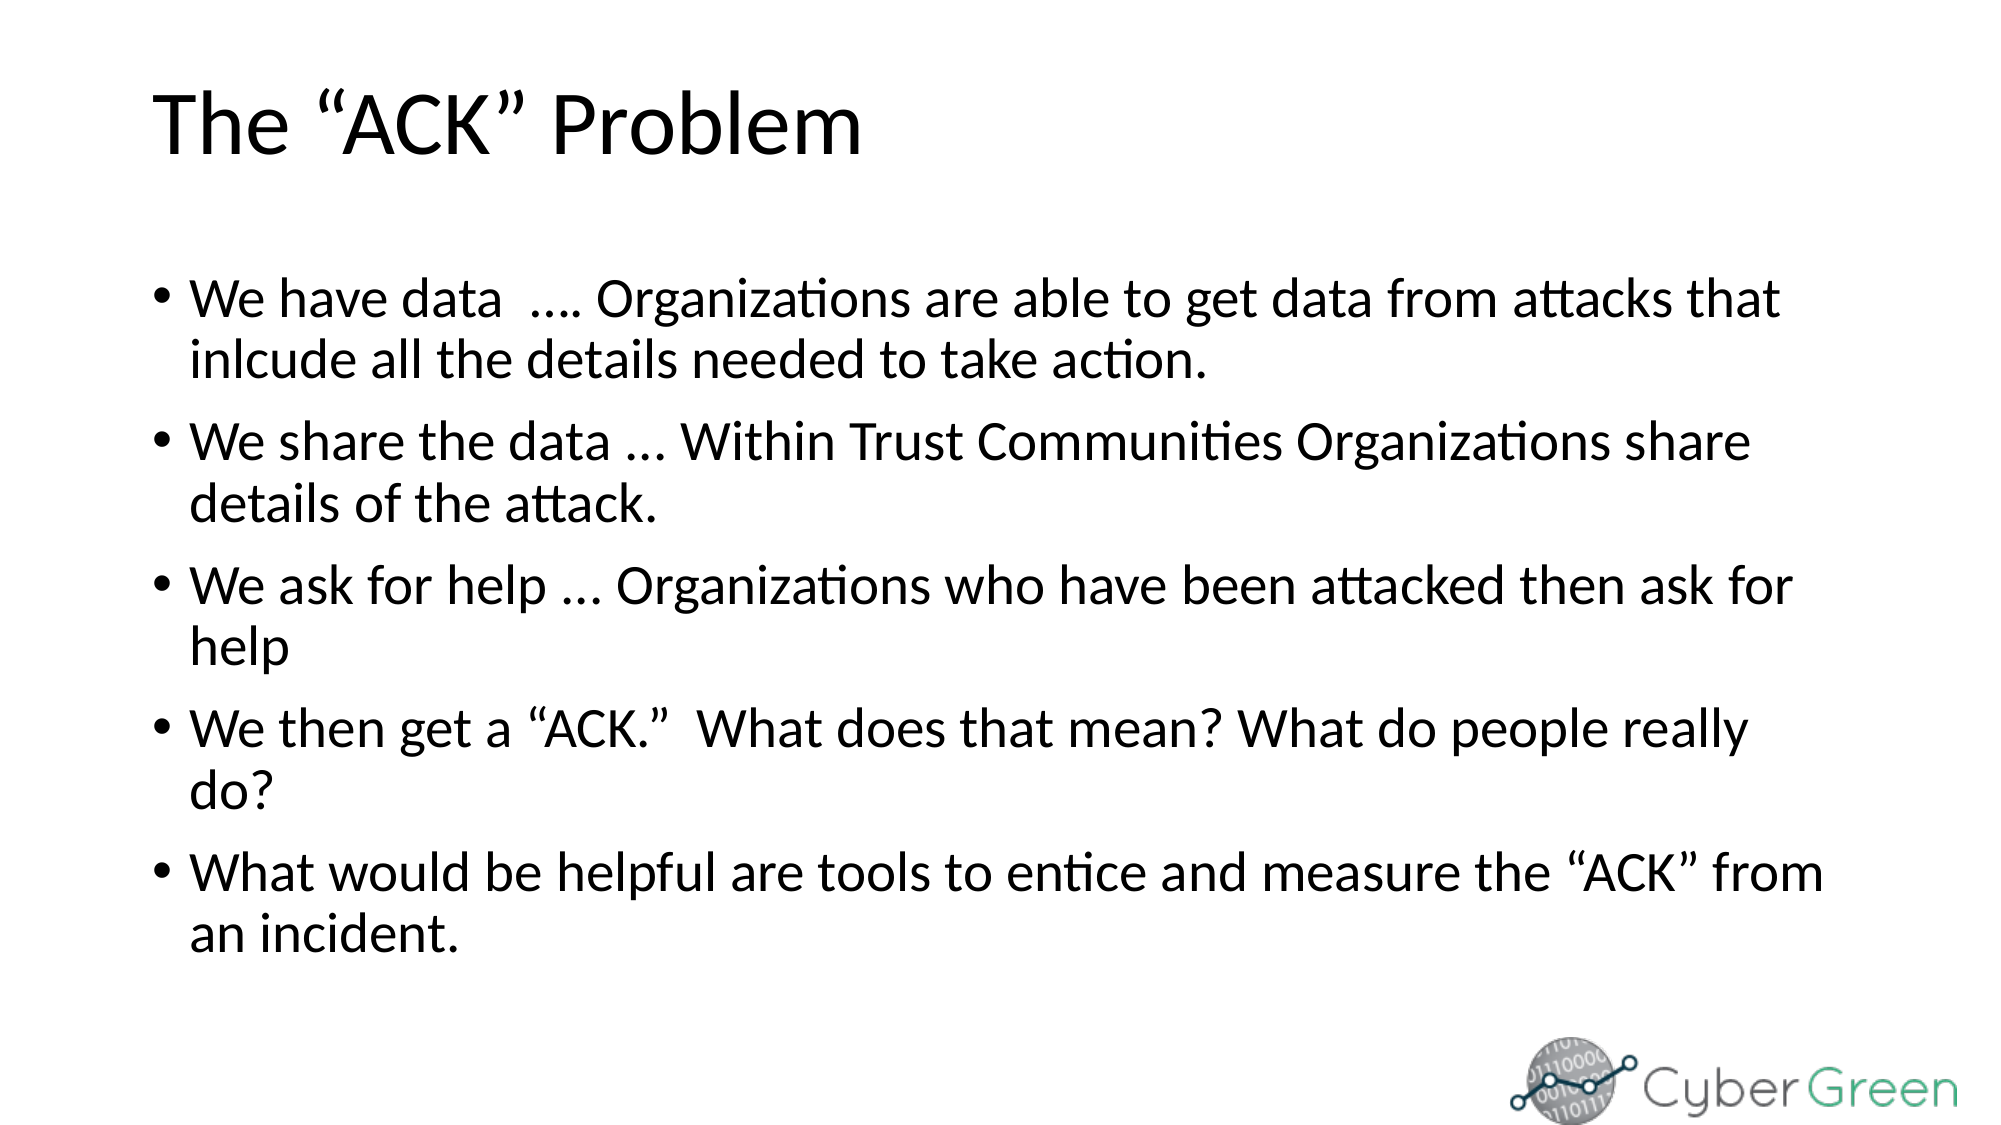

# The “ACK” Problem
We have data  …. Organizations are able to get data from attacks that inlcude all the details needed to take action.
We share the data ... Within Trust Communities Organizations share details of the attack.
We ask for help ... Organizations who have been attacked then ask for help
We then get a “ACK.”  What does that mean? What do people really do?
What would be helpful are tools to entice and measure the “ACK” from an incident.